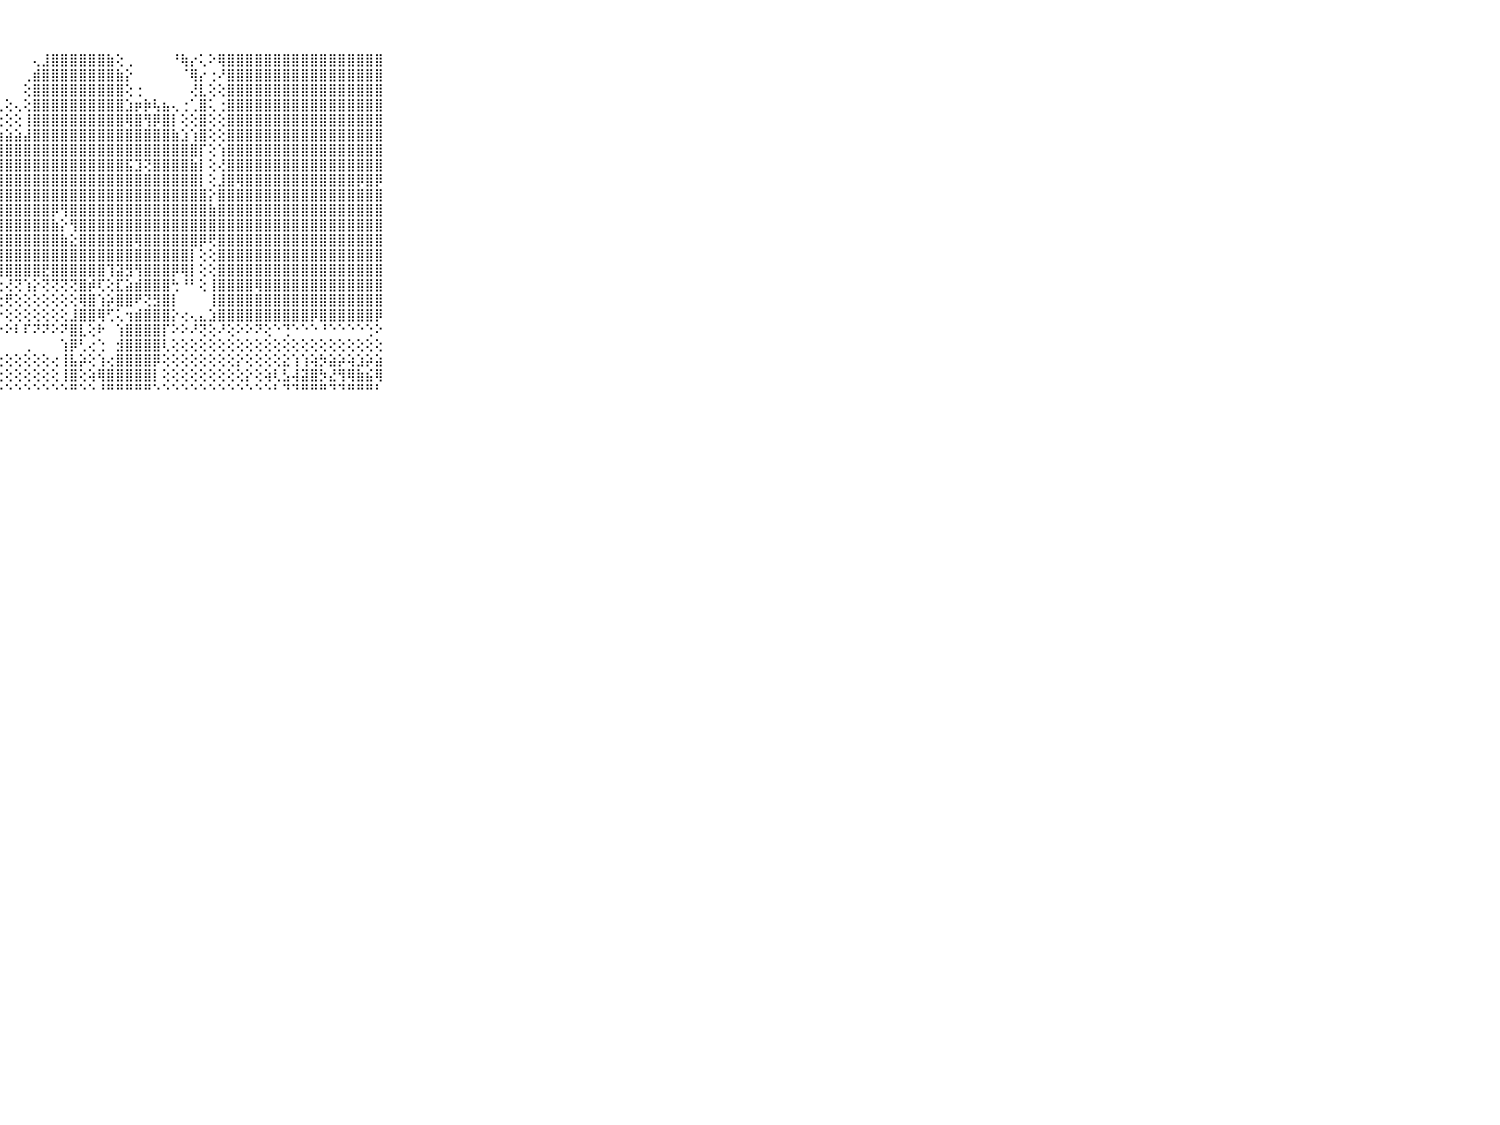

⠀⠀⠀⠀⠀⠀⠀⠀⠀⠀⠀⢸⣿⣿⣿⣿⣿⣿⣿⣿⣿⣿⣿⣿⣿⢏⠀⠀⠀⠀⠀⢄⣸⣿⣿⣿⣿⣿⣿⣷⢕⢀⠀⠀⠀⠀⠘⢷⡔⢅⠕⢿⣿⣿⣿⣿⣿⣿⣿⣿⣿⣿⣿⣿⣿⣿⣿⣿⣿⠀⠀⠀⠀⠀⠀⠀⠀⠀⠀⠀⠀
⠀⠀⠀⠀⠀⠀⠀⠀⠀⠀⠀⢸⣿⣿⣿⣿⣿⣿⣿⣿⣿⣿⣿⣿⢇⠀⠀⠀⠀⠀⢀⣾⣿⣿⣿⣿⣿⣿⣿⣿⣷⡕⠀⠀⠀⠀⠀⠈⢿⡔⢐⠜⣿⣿⣿⣿⣿⣿⣿⣿⣿⣿⣿⣿⣿⣿⣿⣿⣿⠀⠀⠀⠀⠀⠀⠀⠀⠀⠀⠀⠀
⠀⠀⠀⠀⠀⠀⠀⠀⠀⠀⠀⢸⣿⣿⣿⣿⣿⣿⣿⣿⣿⣿⣿⣿⢕⠀⠀⠀⠀⠀⢕⣿⣿⣿⣿⣿⣿⣿⣿⣿⣿⢕⢐⠀⠀⠀⠀⠀⢜⣇⢕⢕⣿⣿⣿⣿⣿⣿⣿⣿⣿⣿⣿⣿⣿⣿⣿⣿⣿⠀⠀⠀⠀⠀⠀⠀⠀⠀⠀⠀⠀
⠀⠀⠀⠀⠀⠀⠀⠀⠀⠀⠀⢸⣿⣿⣿⣿⣿⣿⣿⣿⣿⣿⣿⣿⢕⢕⢕⢄⢕⢄⢕⣿⣿⣿⣿⣿⣿⣿⣿⣿⣿⣱⡶⡷⢧⣦⢄⢐⢁⣿⢅⢐⣿⣿⣿⣿⣿⣿⣿⣿⣿⣿⣿⣿⣿⣿⣿⣿⣿⠀⠀⠀⠀⠀⠀⠀⠀⠀⠀⠀⠀
⠀⠀⠀⠀⠀⠀⠀⠀⠀⠀⠀⢸⣿⣿⣿⣿⣿⣿⣿⣿⣿⣿⣿⣿⡕⢕⢕⢕⢕⢕⢸⣿⣿⣿⣿⣿⣿⣿⣿⣿⣿⢿⣿⢻⡿⣿⡇⢕⢕⣿⢕⢕⣿⣿⣿⣿⣿⣿⣿⣿⣿⣿⣿⣿⣿⣿⣿⣿⣿⠀⠀⠀⠀⠀⠀⠀⠀⠀⠀⠀⠀
⠀⠀⠀⠀⠀⠀⠀⠀⠀⠀⠀⢸⣿⣿⣿⣿⣿⣿⣿⣿⣿⣿⣿⣿⣷⣷⣧⣷⣵⣵⣼⣿⣿⣿⣿⣿⣿⣿⣿⣿⣿⣿⣿⣿⣿⣿⣷⣱⢱⣿⢕⢕⣿⣿⣿⣿⣿⣿⣿⣿⣿⣿⣿⣿⣿⣿⣿⣿⣿⠀⠀⠀⠀⠀⠀⠀⠀⠀⠀⠀⠀
⠀⠀⠀⠀⠀⠀⠀⠀⠀⠀⠀⢸⣿⣿⣿⣿⣿⣿⣿⣿⣿⣿⣿⣿⣿⣿⣿⣿⣿⣿⣿⣿⣿⣿⣿⣿⣿⣿⣿⣿⣿⣿⣿⣿⣿⣿⣿⣿⣿⡏⢕⢱⣿⣿⣿⣿⣿⣿⣿⣿⣿⣿⣿⣿⣿⣿⣿⣿⣿⠀⠀⠀⠀⠀⠀⠀⠀⠀⠀⠀⠀
⠀⠀⠀⠀⠀⠀⠀⠀⠀⠀⠀⢸⣿⣿⣿⣿⣿⣿⣿⣿⣿⣿⣿⣿⣿⣿⣿⣿⣿⣿⣿⣿⣿⣿⣿⣿⣿⣿⣿⣿⣿⣯⣹⢝⣿⣿⣿⣿⣷⡇⢕⢜⣿⣿⣿⣿⣿⣿⣿⣿⣿⣿⣿⣿⣿⣿⣿⣿⣿⠀⠀⠀⠀⠀⠀⠀⠀⠀⠀⠀⠀
⠀⠀⠀⠀⠀⠀⠀⠀⠀⠀⠀⢜⣿⣿⣿⣿⣿⢿⣿⣿⣿⣿⣿⣿⣿⣿⣿⣿⣿⣿⣿⣿⣿⣿⣿⣿⣿⣿⣿⣿⣿⣿⣿⣿⣿⣿⣿⣿⣿⡇⢕⣸⣿⢿⣿⣿⣿⣿⣿⣿⣿⣿⣿⣿⣿⣿⡿⣿⡿⠀⠀⠀⠀⠀⠀⠀⠀⠀⠀⠀⠀
⠀⠀⠀⠀⠀⠀⠀⠀⠀⠀⠀⢸⣷⣾⣿⣿⣿⣿⣿⣿⣿⣿⣿⣿⣿⣿⣿⣿⣿⣿⣿⣿⣿⣿⣿⣿⣿⣿⣿⣿⣿⣿⣿⣿⣿⣿⣿⣿⣿⣿⡕⣿⣿⣿⣿⣿⣿⣿⣿⣿⣿⣿⣿⣿⣿⣿⣿⣿⣿⠀⠀⠀⠀⠀⠀⠀⠀⠀⠀⠀⠀
⠀⠀⠀⠀⠀⠀⠀⠀⠀⠀⠀⢸⣿⣿⣿⣿⣿⣿⣿⣿⣿⣽⣿⣿⣿⣿⣿⣿⣿⣿⣿⣿⣿⡿⢻⣿⣿⣿⣿⣿⣿⣿⣿⣿⣿⣿⣿⣿⣿⣿⣷⣿⣿⣿⣿⣿⣿⣿⣿⣿⣿⣿⣿⣿⣿⣿⣿⣿⣿⠀⠀⠀⠀⠀⠀⠀⠀⠀⠀⠀⠀
⠀⠀⠀⠀⠀⠀⠀⠀⠀⠀⠀⢸⣿⣿⣿⣿⣿⣿⣿⣿⣿⣿⣿⣿⣿⣿⣿⣿⣿⣿⣿⣿⣿⣷⡕⢻⣿⣿⣿⣿⣿⣿⣿⣿⣿⣿⣿⣿⣿⣿⣿⣿⣿⣿⣿⣿⣿⣿⣿⣿⣿⣿⣿⣿⣿⣿⣿⣿⣿⠀⠀⠀⠀⠀⠀⠀⠀⠀⠀⠀⠀
⠀⠀⠀⠀⠀⠀⠀⠀⠀⠀⠀⢸⣿⣿⣿⣿⣿⣿⣿⣿⣿⣽⣿⣿⣿⣿⣿⣿⣿⣿⣿⣿⣿⣿⣷⣕⣿⣿⣿⣿⣿⣿⢿⣿⣿⣿⣿⣿⣿⡿⢟⣿⣿⣿⣿⣿⣿⣿⣿⣿⣿⣿⣿⣿⣿⣿⣿⣿⣿⠀⠀⠀⠀⠀⠀⠀⠀⠀⠀⠀⠀
⠀⠀⠀⠀⠀⠀⠀⠀⠀⠀⠀⢸⢿⣿⣿⣿⣿⣿⣿⣿⣿⣿⣿⣿⣿⣿⣿⣿⣿⣿⣿⣿⣿⣿⣿⣿⣿⣿⣿⣿⣿⣿⣿⣿⣿⣿⣿⣿⡇⢕⢕⣿⣿⣿⣿⣿⣿⣿⣿⣿⣿⣿⣿⣿⣿⣿⣿⣿⣿⠀⠀⠀⠀⠀⠀⠀⠀⠀⠀⠀⠀
⠀⠀⠀⠀⠀⠀⠀⠀⠀⠀⠀⢜⢿⣻⣿⣿⣿⡿⣺⣿⣿⣿⣿⣿⣿⣿⣿⣿⣿⣿⣿⣿⣟⣿⣿⣿⣿⣿⣿⢹⣽⣻⢻⣿⣿⣿⡿⢿⡇⢕⢕⣿⣿⣿⣿⣿⣿⣿⣿⣿⣿⣿⣿⣿⣿⣿⣿⣿⣿⠀⠀⠀⠀⠀⠀⠀⠀⠀⠀⠀⠀
⠀⠀⠀⠀⠀⠀⠀⠀⠀⠀⠀⢜⣟⣿⣿⣿⣿⣿⣿⣽⣿⣿⣿⣿⣿⢟⢞⢕⢜⢝⢱⡕⢝⢝⢝⢝⣿⡾⢏⢕⣏⣵⣾⣿⣿⣿⢓⠘⠃⢕⢸⣿⣿⣿⣿⢿⣿⣿⣿⣿⣿⣿⣿⣿⣿⣿⣿⣿⣿⠀⠀⠀⠀⠀⠀⠀⠀⠀⠀⠀⠀
⠀⠀⠀⠀⠀⠀⠀⠀⠀⠀⠀⢸⣿⣿⣿⣿⣿⣿⣿⣿⣷⣻⣿⣿⢕⢕⢕⢕⢟⢕⢕⢕⢕⢕⢕⢕⢿⣿⢱⡵⣿⣿⠟⢝⣻⣿⡇⠀⠀⠀⢸⣿⣿⣿⣿⣿⣿⣿⣿⣿⣿⣿⣿⣿⣿⣿⣿⣿⣿⠀⠀⠀⠀⠀⠀⠀⠀⠀⠀⠀⠀
⠀⠀⠀⠀⠀⠀⠀⠀⠀⠀⠀⢸⣿⡿⣿⡿⣏⣫⣝⢇⣕⣟⡟⢕⠑⠀⢑⠑⢕⢕⢕⢕⢕⢕⢕⣸⣿⣿⢿⢋⢅⢲⣾⣿⣿⣿⡕⢔⢄⣄⣱⣿⣿⣿⣿⣿⣿⣿⣿⣿⣿⡿⣿⣿⣿⣿⣿⣿⡿⠀⠀⠀⠀⠀⠀⠀⠀⠀⠀⠀⠀
⠀⠀⠀⠀⠀⠀⠀⠀⠀⠀⠀⠕⢻⢟⢟⠟⢟⢹⢏⢜⢾⡟⢕⠕⠕⠕⠕⠕⠕⠇⠏⠝⠝⠕⠝⣿⣇⢕⠗⠀⢱⣿⣿⣿⣿⡏⠕⠕⠜⢝⢕⠜⢕⠕⠕⠝⢕⠑⢙⠑⠑⠑⠘⠑⠑⠑⠑⢑⠕⠀⠀⠀⠀⠀⠀⠀⠀⠀⠀⠀⠀
⠀⠀⠀⠀⠀⠀⠀⠀⠀⠀⠀⠀⠁⠀⠀⠀⠀⠀⠀⠀⠀⠀⠀⠀⠀⠀⠀⠀⠀⠀⢀⠀⠀⠀⢱⡿⢃⢔⢑⠀⣺⣿⣿⣿⣿⢇⢕⢕⢕⢕⢕⢕⢕⢕⢕⢕⢕⢕⢕⢕⢕⢕⢕⢕⢕⢕⢕⢕⢕⠀⠀⠀⠀⠀⠀⠀⠀⠀⠀⠀⠀
⠀⠀⠀⠀⠀⠀⠀⠀⠀⠀⠀⠀⠀⢄⠔⢔⢔⢔⢐⢔⢕⢔⢕⢔⢕⢕⢕⢔⢕⢕⢕⢕⢕⢔⢸⣧⡵⢕⢱⢔⣿⣿⣿⣿⡿⢕⢕⢕⢕⢕⢕⢕⢕⡕⢕⢕⢕⢕⣕⢱⢱⢵⡳⣵⡵⢵⣱⡵⣵⠀⠀⠀⠀⠀⠀⠀⠀⠀⠀⠀⠀
⠀⠀⠀⠀⠀⠀⠀⠀⠀⠀⠀⠀⠐⢕⢕⢕⢔⢔⢕⢕⢕⢕⢕⢕⢕⢕⢕⢕⢕⢕⢕⢕⢕⢕⢸⣿⢕⢵⢿⣿⣿⣿⣿⣿⡇⢕⢕⢕⢕⢕⢕⢕⢕⢕⡕⢕⢵⢇⣣⢼⣽⣿⡳⣜⢻⢿⣷⣮⢿⠀⠀⠀⠀⠀⠀⠀⠀⠀⠀⠀⠀
⠀⠀⠀⠀⠀⠀⠀⠀⠀⠀⠀⠀⠀⠑⠑⠑⠑⠑⠑⠑⠑⠑⠑⠑⠑⠑⠑⠑⠑⠑⠑⠑⠑⠑⠑⠛⠑⠑⠘⠛⠛⠛⠛⠛⠑⠑⠑⠑⠑⠑⠑⠑⠑⠑⠑⠑⠑⠃⠙⠙⠛⠛⠛⠙⠙⠛⠛⠛⠃⠀⠀⠀⠀⠀⠀⠀⠀⠀⠀⠀⠀